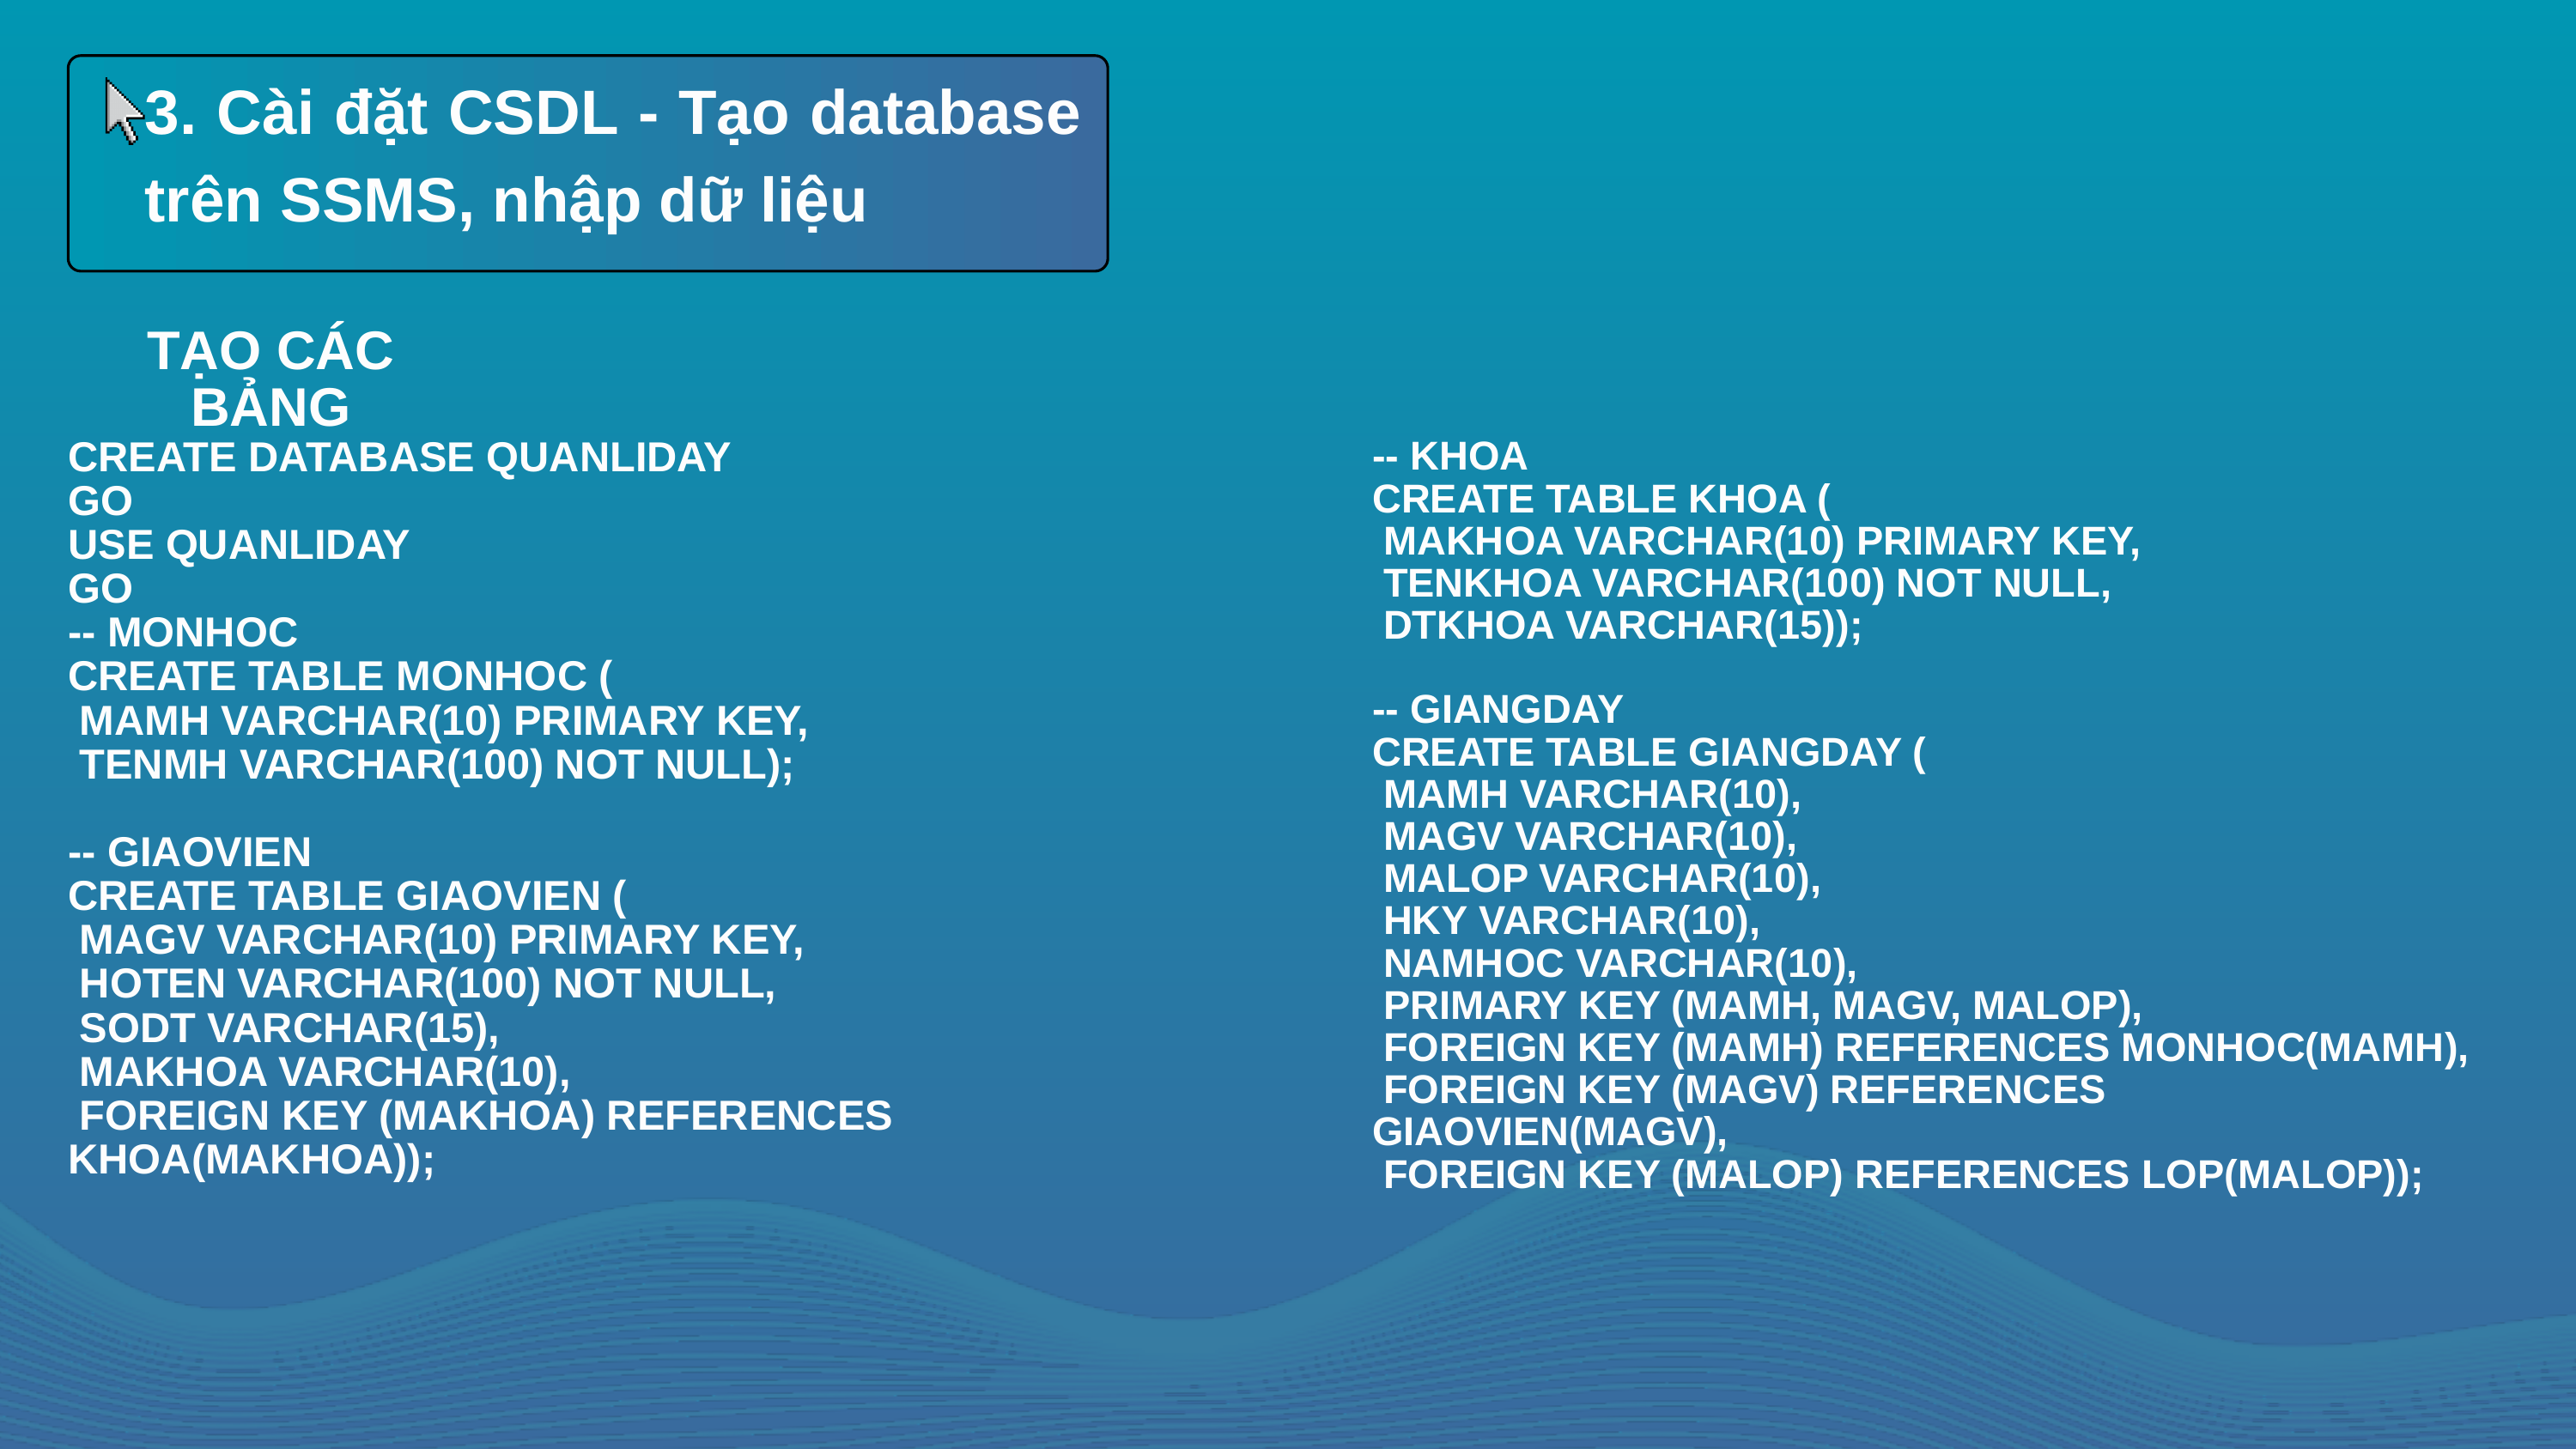

3. Cài đặt CSDL - Tạo database trên SSMS, nhập dữ liệu

TẠO CÁC BẢNG
CREATE DATABASE QUANLIDAY
GO
USE QUANLIDAY
GO
-- MONHOC
CREATE TABLE MONHOC (
 MAMH VARCHAR(10) PRIMARY KEY,
 TENMH VARCHAR(100) NOT NULL);

-- GIAOVIEN
CREATE TABLE GIAOVIEN (
 MAGV VARCHAR(10) PRIMARY KEY,
 HOTEN VARCHAR(100) NOT NULL,
 SODT VARCHAR(15),
 MAKHOA VARCHAR(10),
 FOREIGN KEY (MAKHOA) REFERENCES KHOA(MAKHOA));

-- KHOA
CREATE TABLE KHOA (
 MAKHOA VARCHAR(10) PRIMARY KEY,
 TENKHOA VARCHAR(100) NOT NULL,
 DTKHOA VARCHAR(15));

-- GIANGDAY
CREATE TABLE GIANGDAY (
 MAMH VARCHAR(10),
 MAGV VARCHAR(10),
 MALOP VARCHAR(10),
 HKY VARCHAR(10),
 NAMHOC VARCHAR(10),
 PRIMARY KEY (MAMH, MAGV, MALOP),
 FOREIGN KEY (MAMH) REFERENCES MONHOC(MAMH),
 FOREIGN KEY (MAGV) REFERENCES GIAOVIEN(MAGV),
 FOREIGN KEY (MALOP) REFERENCES LOP(MALOP));